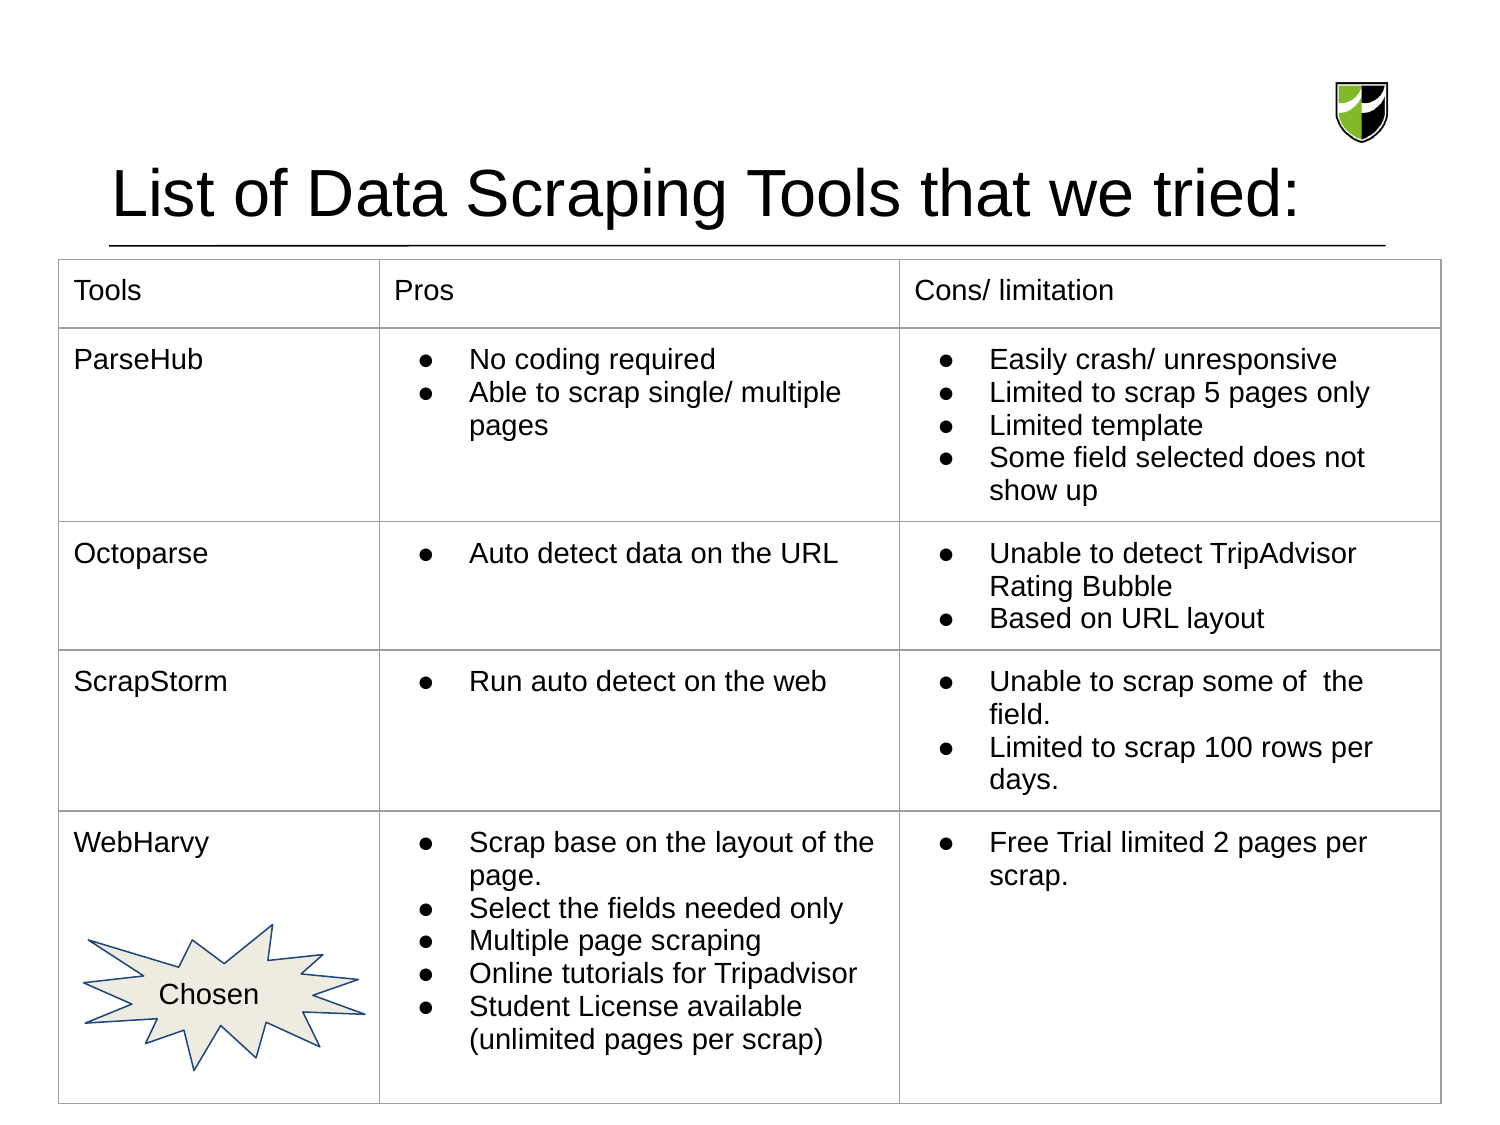

# List of Data Scraping Tools that we tried:
| Tools | Pros | Cons/ limitation |
| --- | --- | --- |
| ParseHub | No coding required Able to scrap single/ multiple pages | Easily crash/ unresponsive Limited to scrap 5 pages only Limited template Some field selected does not show up |
| Octoparse | Auto detect data on the URL | Unable to detect TripAdvisor Rating Bubble Based on URL layout |
| ScrapStorm | Run auto detect on the web | Unable to scrap some of the field. Limited to scrap 100 rows per days. |
| WebHarvy | Scrap base on the layout of the page. Select the fields needed only Multiple page scraping Online tutorials for Tripadvisor Student License available (unlimited pages per scrap) | Free Trial limited 2 pages per scrap. |
Chosen